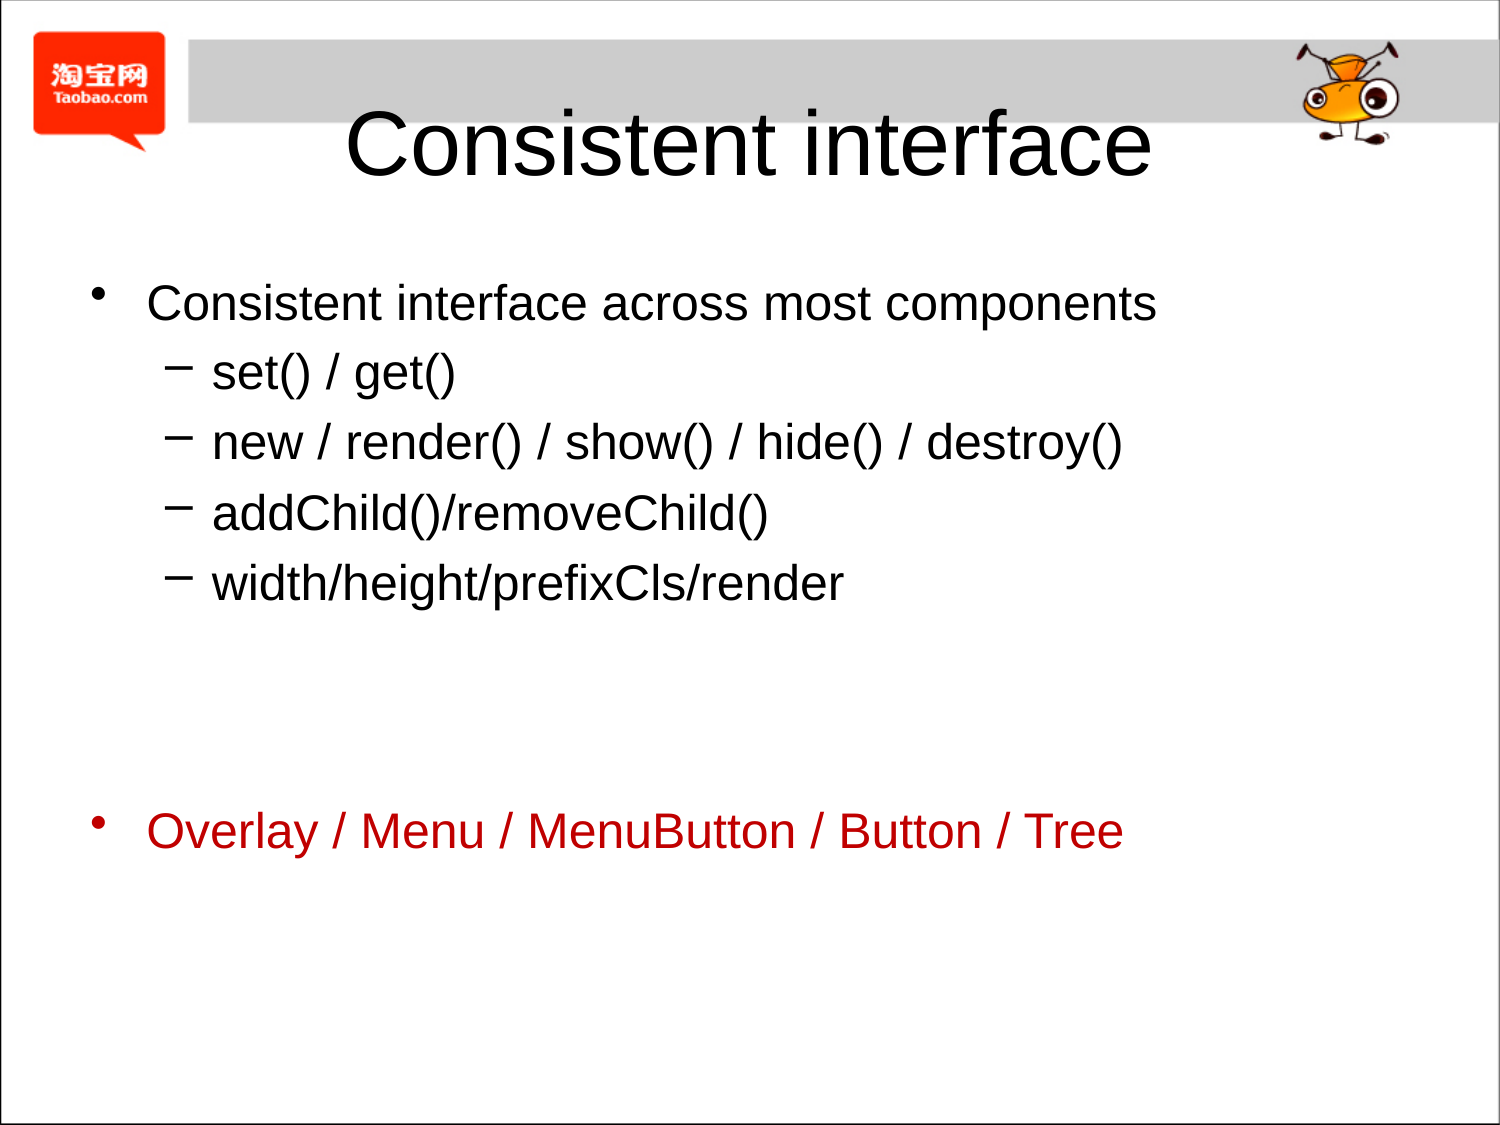

# Consistent interface
Consistent interface across most components
set() / get()
new / render() / show() / hide() / destroy()
addChild()/removeChild()
width/height/prefixCls/render

Overlay / Menu / MenuButton / Button / Tree